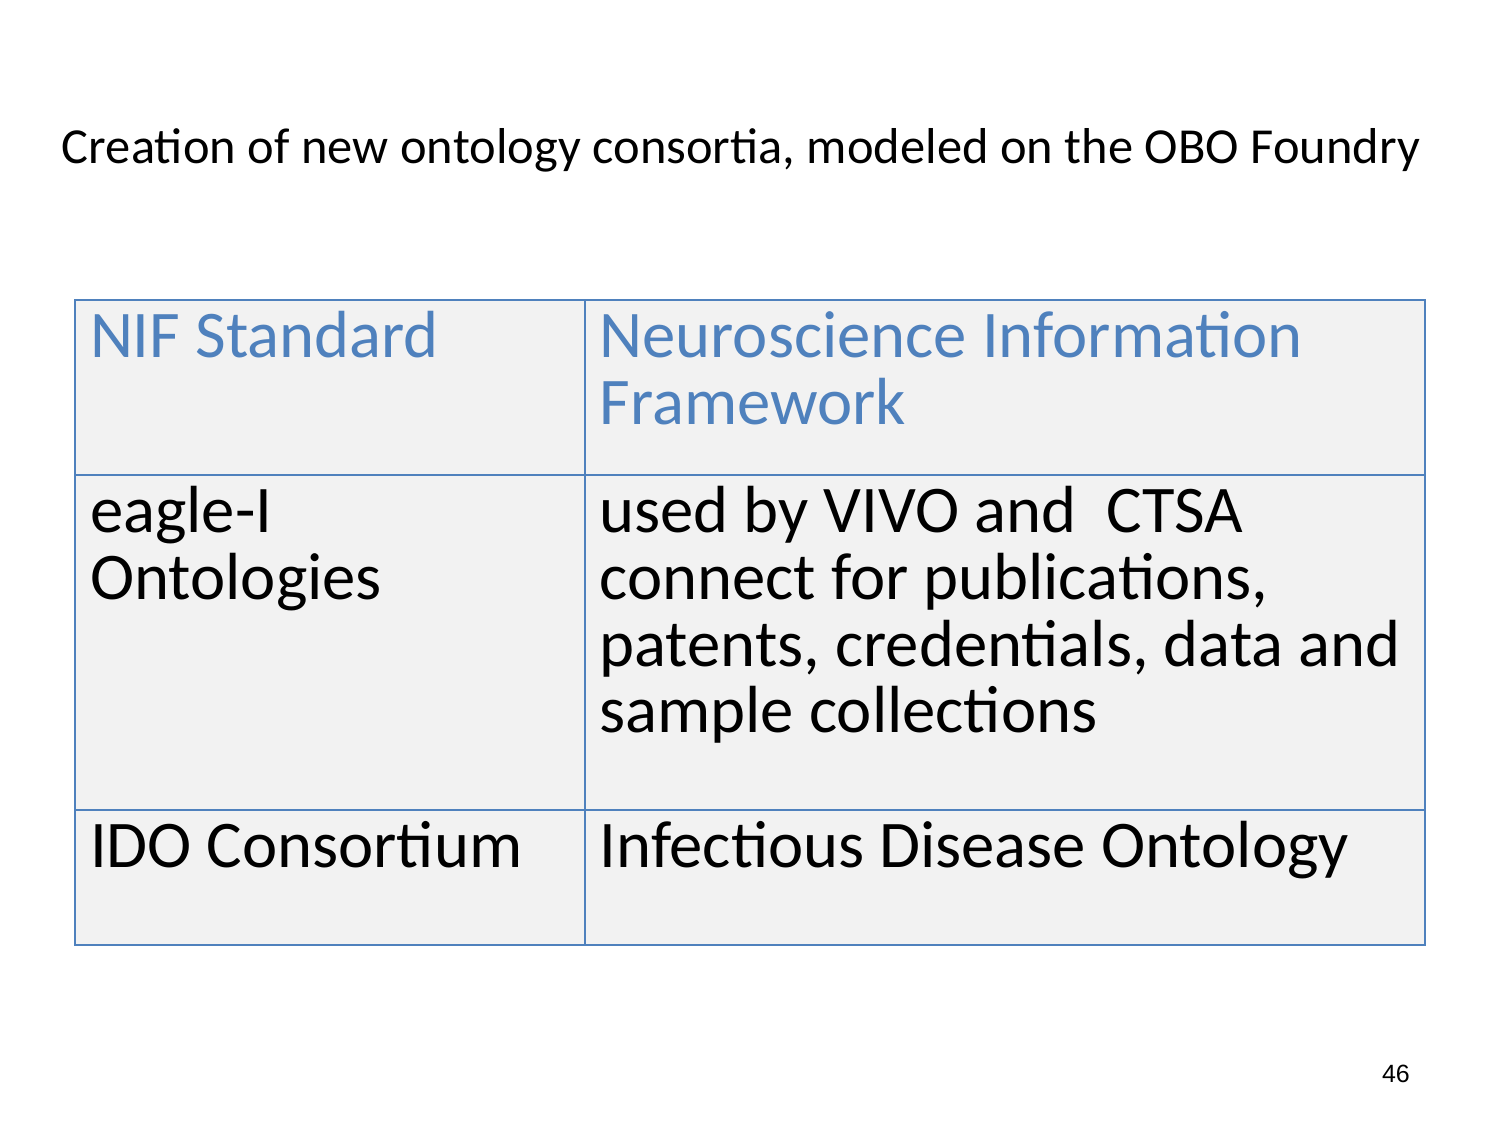

# Creation of new ontology consortia, modeled on the OBO Foundry

| NIF Standard | Neuroscience Information Framework |
| --- | --- |
| eagle-I Ontologies | used by VIVO and CTSA connect for publications, patents, credentials, data and sample collections |
| IDO Consortium | Infectious Disease Ontology |
46